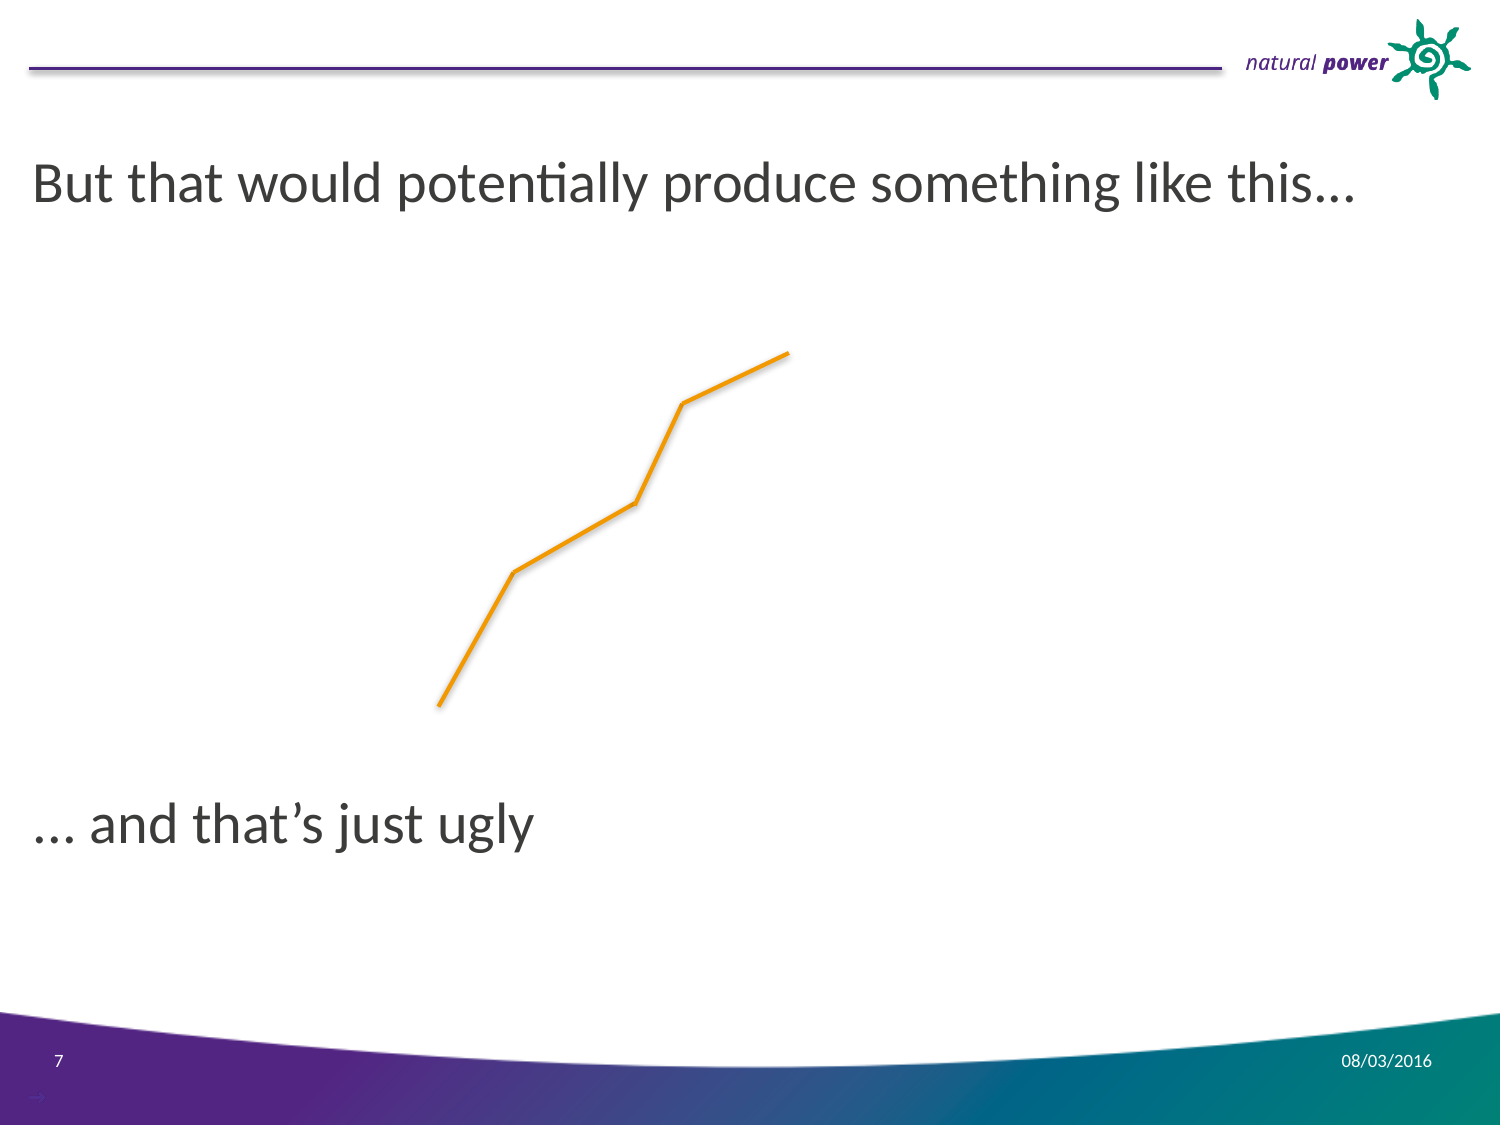

#

But that would potentially produce something like this...

... and that’s just ugly
7
08/03/2016